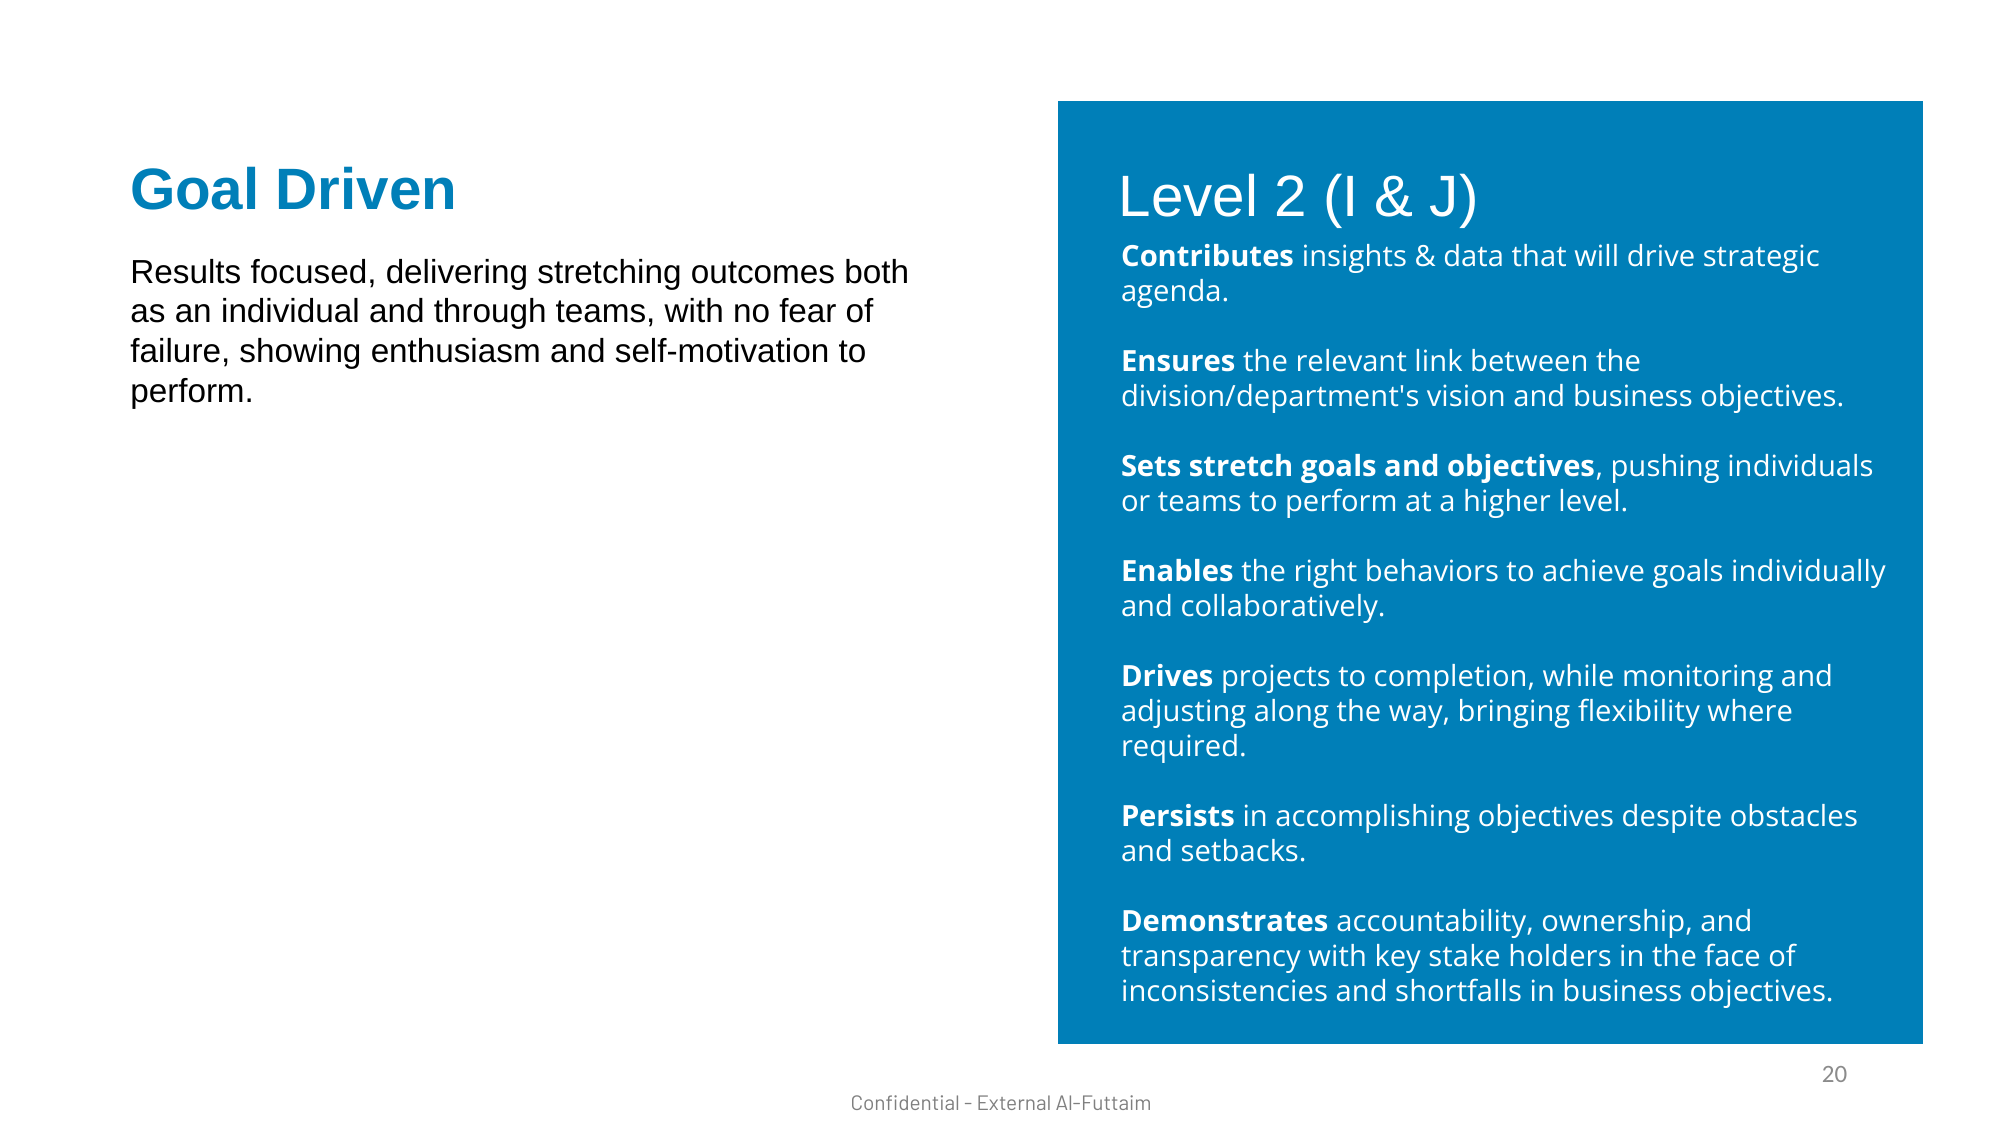

Level 2 (I & J)
Goal Driven
Contributes insights & data that will drive strategic agenda.

Ensures the relevant link between the division/department's vision and business objectives.

Sets stretch goals and objectives, pushing individuals or teams to perform at a higher level.

Enables the right behaviors to achieve goals individually and collaboratively.

Drives projects to completion, while monitoring and adjusting along the way, bringing flexibility where required.

Persists in accomplishing objectives despite obstacles and setbacks.

Demonstrates accountability, ownership, and transparency with key stake holders in the face of inconsistencies and shortfalls in business objectives.
Results focused, delivering stretching outcomes both as an individual and through teams, with no fear of failure, showing enthusiasm and self-motivation to perform.
20